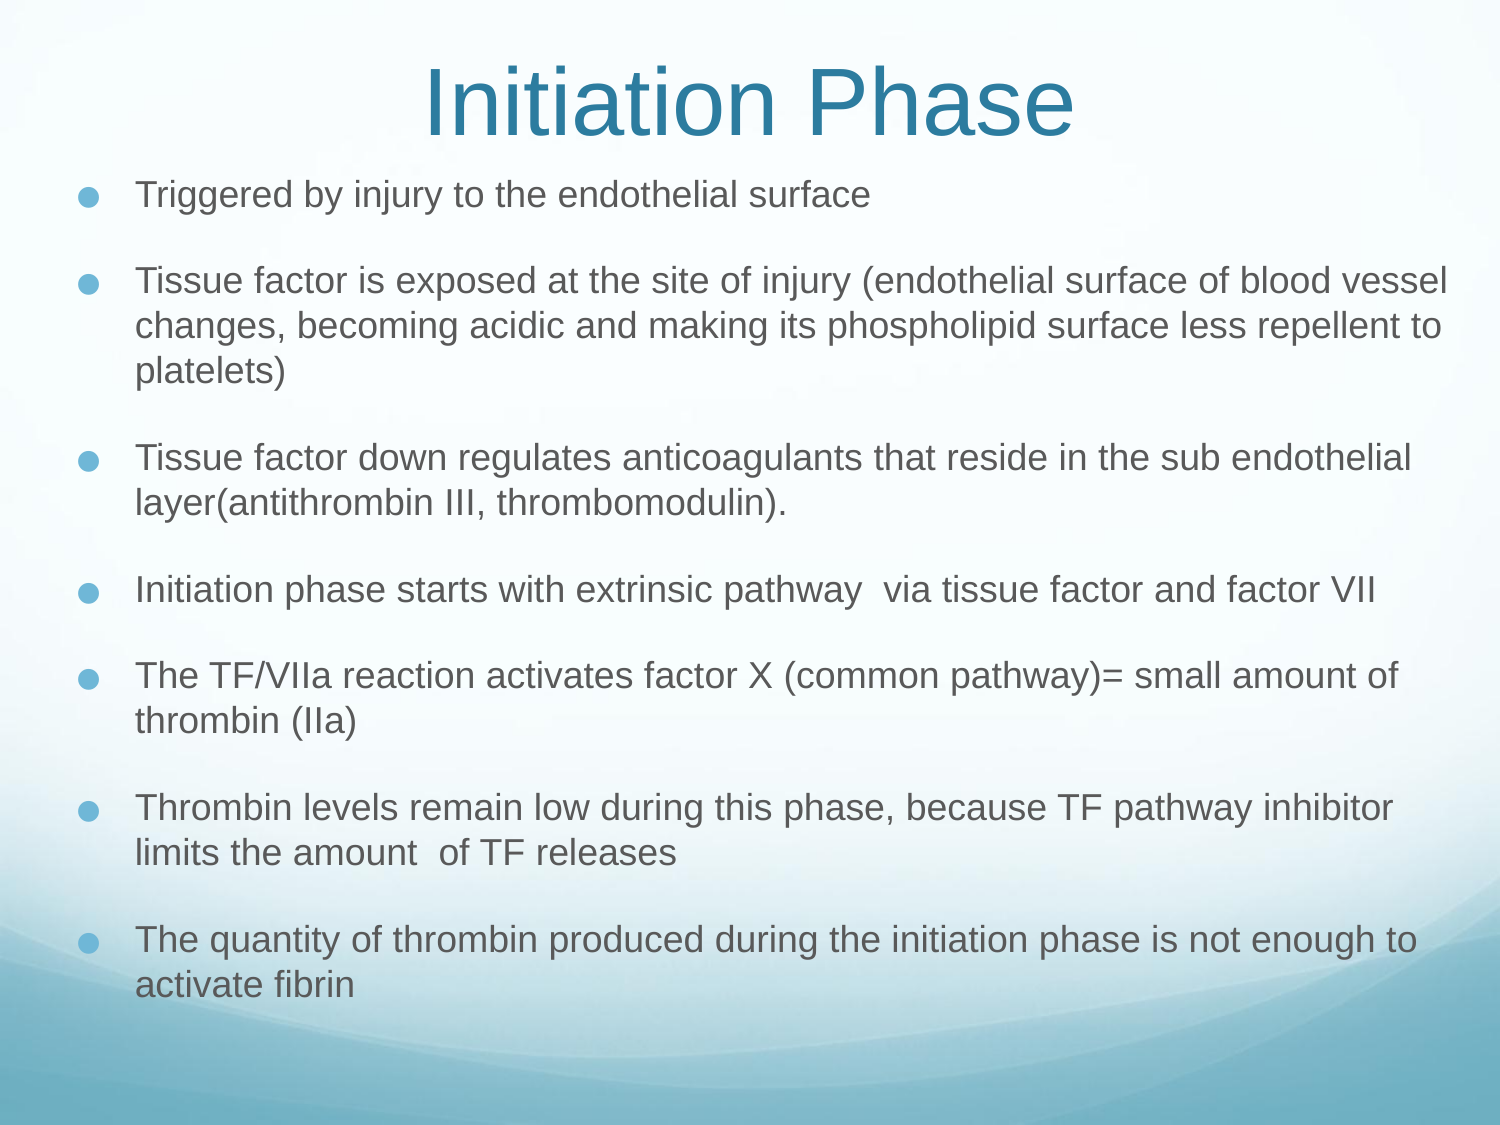

# Initiation Phase
Triggered by injury to the endothelial surface
Tissue factor is exposed at the site of injury (endothelial surface of blood vessel changes, becoming acidic and making its phospholipid surface less repellent to platelets)
Tissue factor down regulates anticoagulants that reside in the sub endothelial layer(antithrombin III, thrombomodulin).
Initiation phase starts with extrinsic pathway  via tissue factor and factor VII
The TF/VIIa reaction activates factor X (common pathway)= small amount of thrombin (IIa)
Thrombin levels remain low during this phase, because TF pathway inhibitor limits the amount  of TF releases
The quantity of thrombin produced during the initiation phase is not enough to activate fibrin